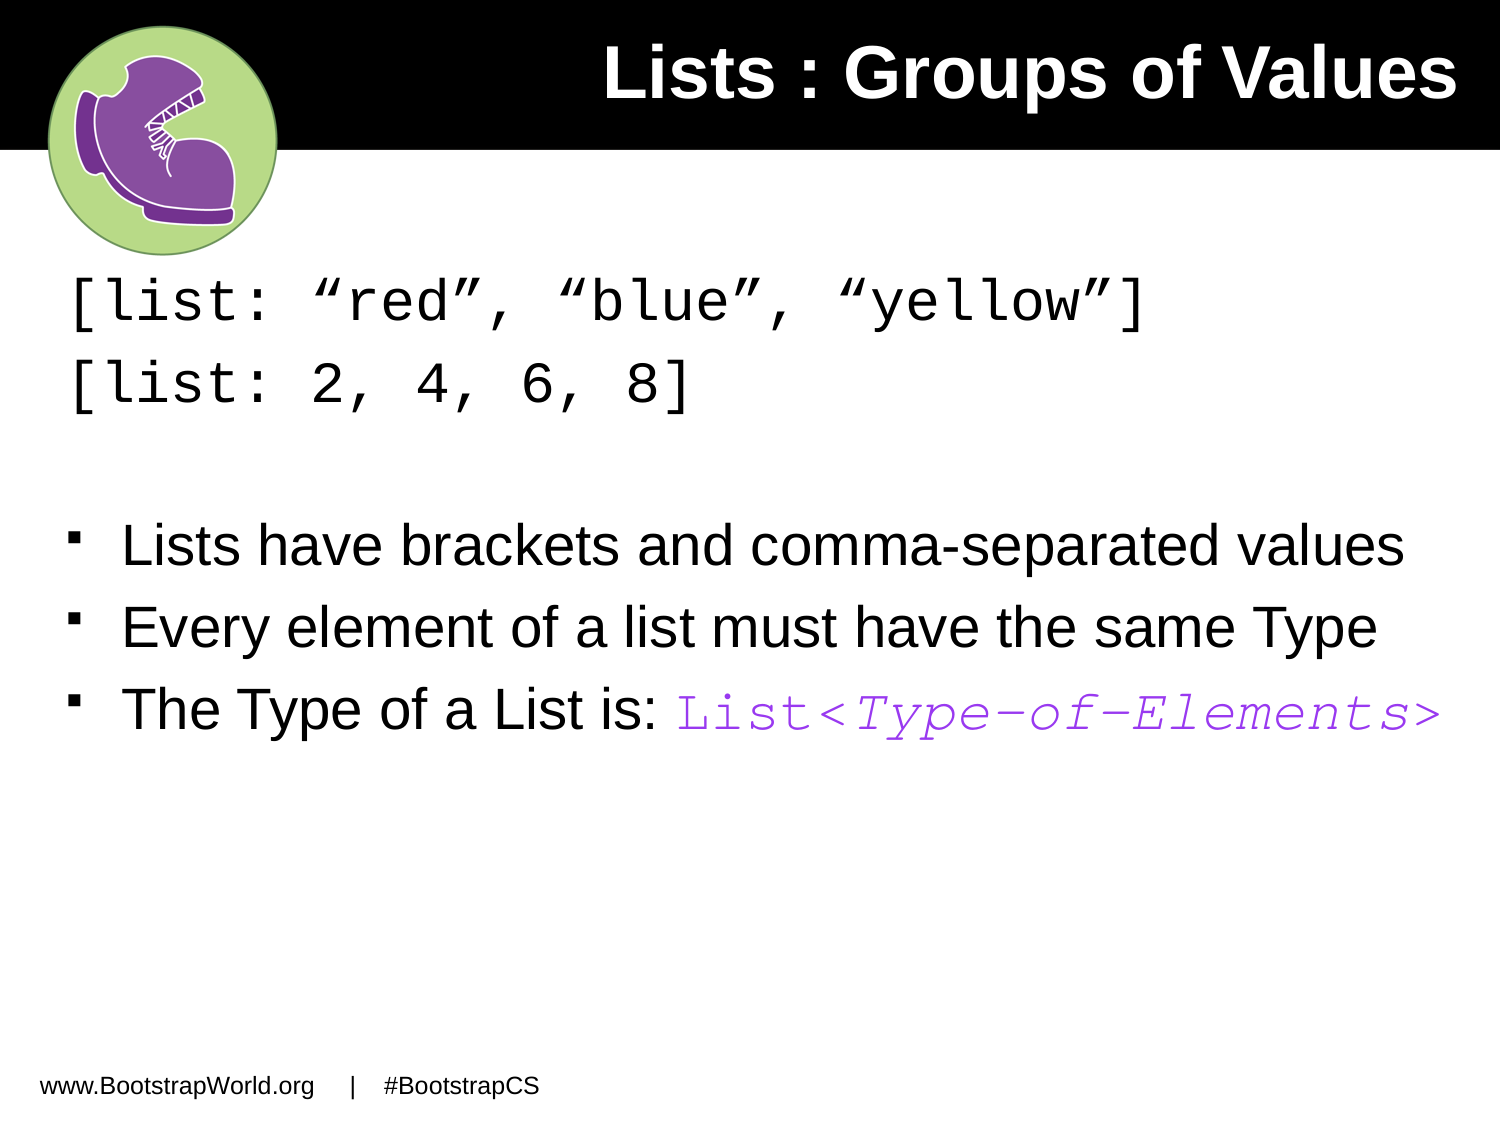

# Lists : Groups of Values
[list: “red”, “blue”, “yellow”]
[list: 2, 4, 6, 8]

Lists have brackets and comma-separated values
Every element of a list must have the same Type
The Type of a List is: List<Type-of-Elements>
www.BootstrapWorld.org     |    #BootstrapCS